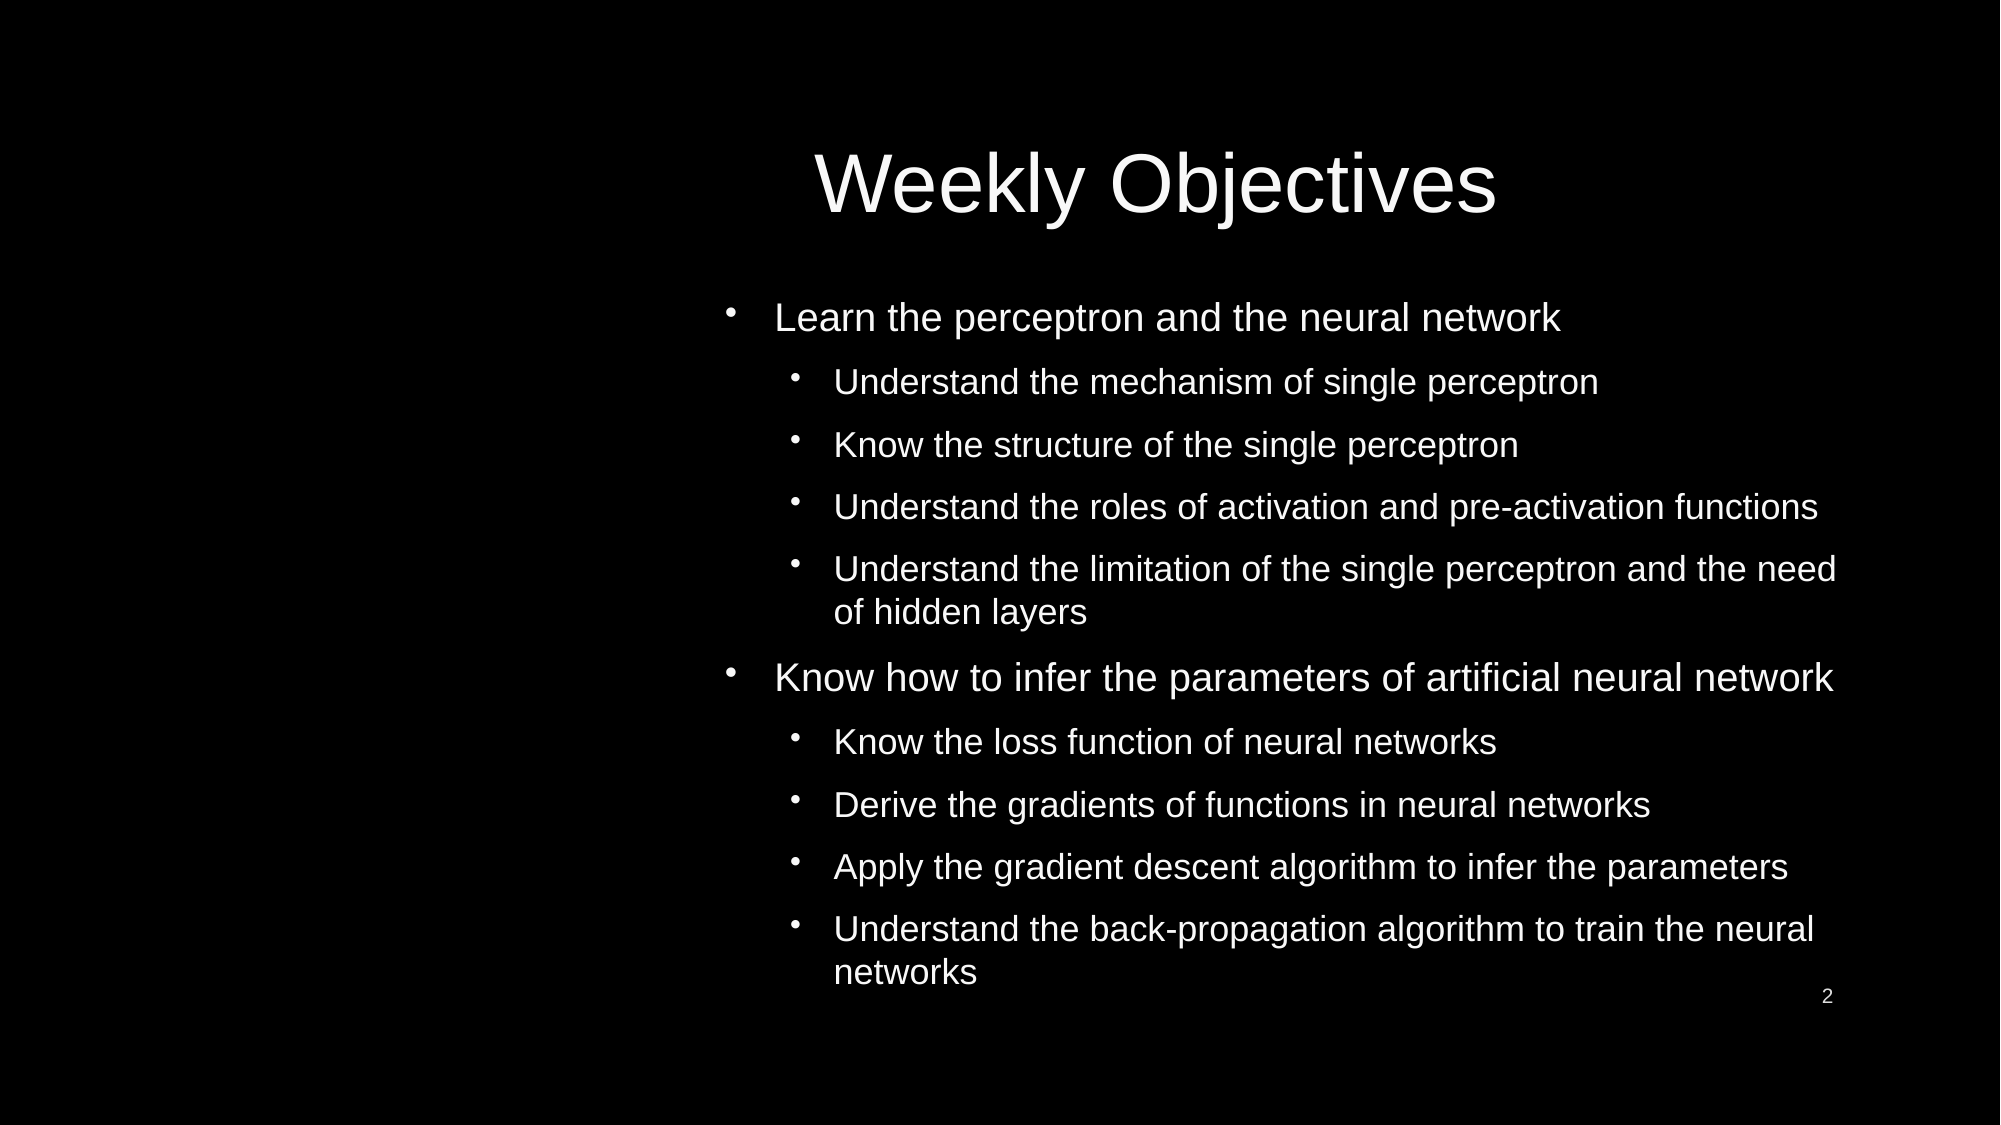

# Weekly Objectives
Learn the perceptron and the neural network
Understand the mechanism of single perceptron
Know the structure of the single perceptron
Understand the roles of activation and pre-activation functions
Understand the limitation of the single perceptron and the need of hidden layers
Know how to infer the parameters of artificial neural network
Know the loss function of neural networks
Derive the gradients of functions in neural networks
Apply the gradient descent algorithm to infer the parameters
Understand the back-propagation algorithm to train the neural networks
2